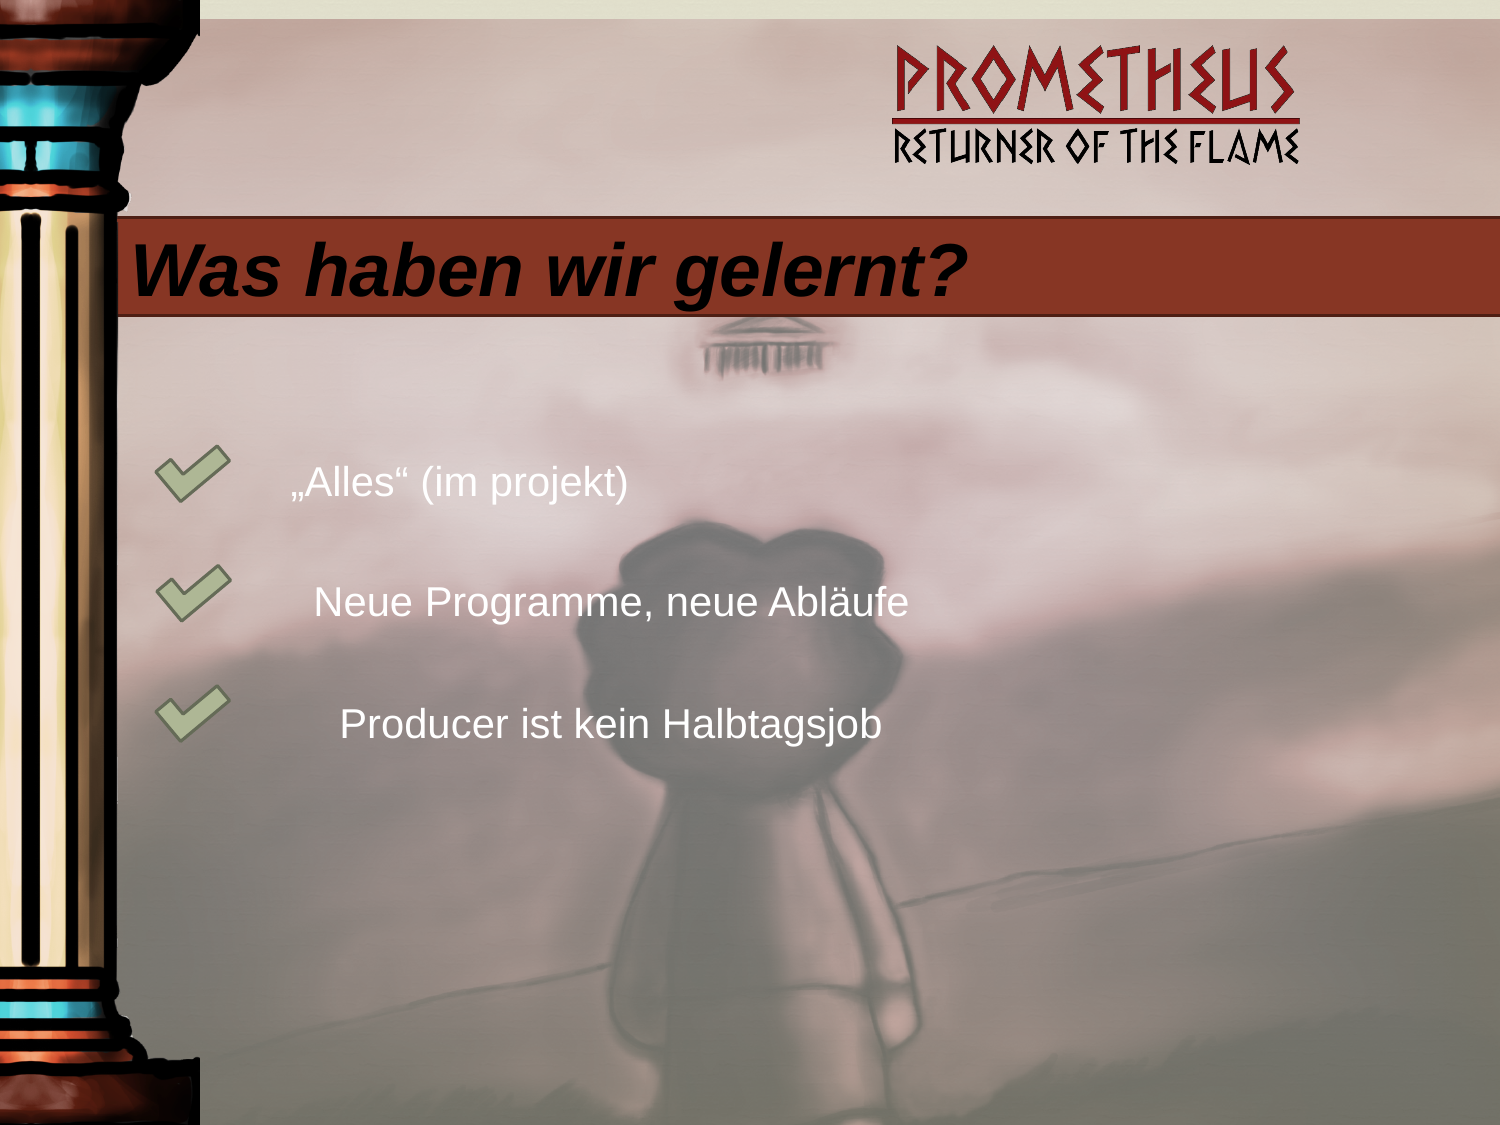

Was haben wir gelernt?

„Alles“ (im projekt)

Neue Programme, neue Abläufe

Producer ist kein Halbtagsjob